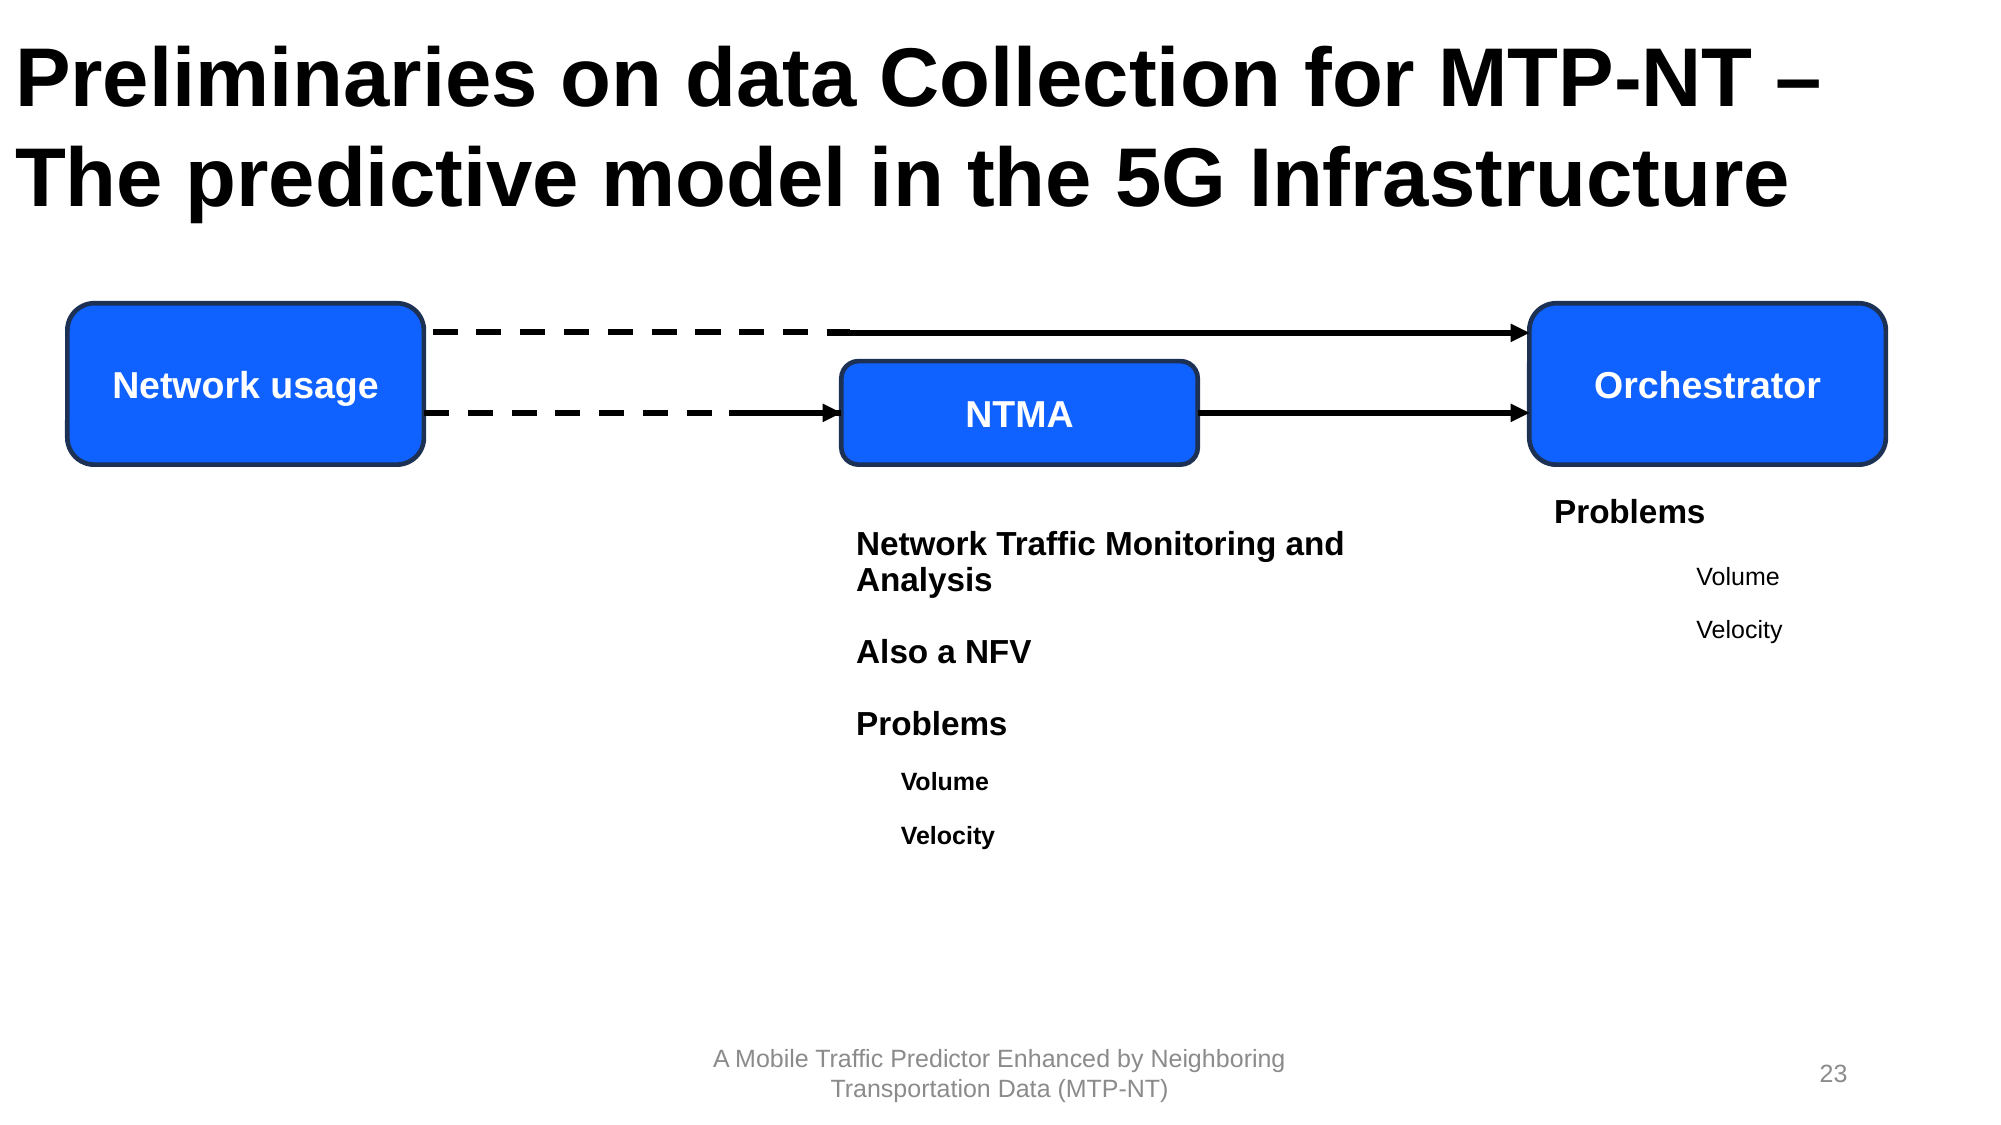

Preliminaries on data Collection for MTP-NT – The predictive model in the 5G Infrastructure
Network usage
Orchestrator
NTMA
Problems
# Network Traffic Monitoring and Analysis Also a NFV Problems
Volume

Velocity
Volume

Velocity
A Mobile Traffic Predictor Enhanced by Neighboring Transportation Data (MTP-NT)
23